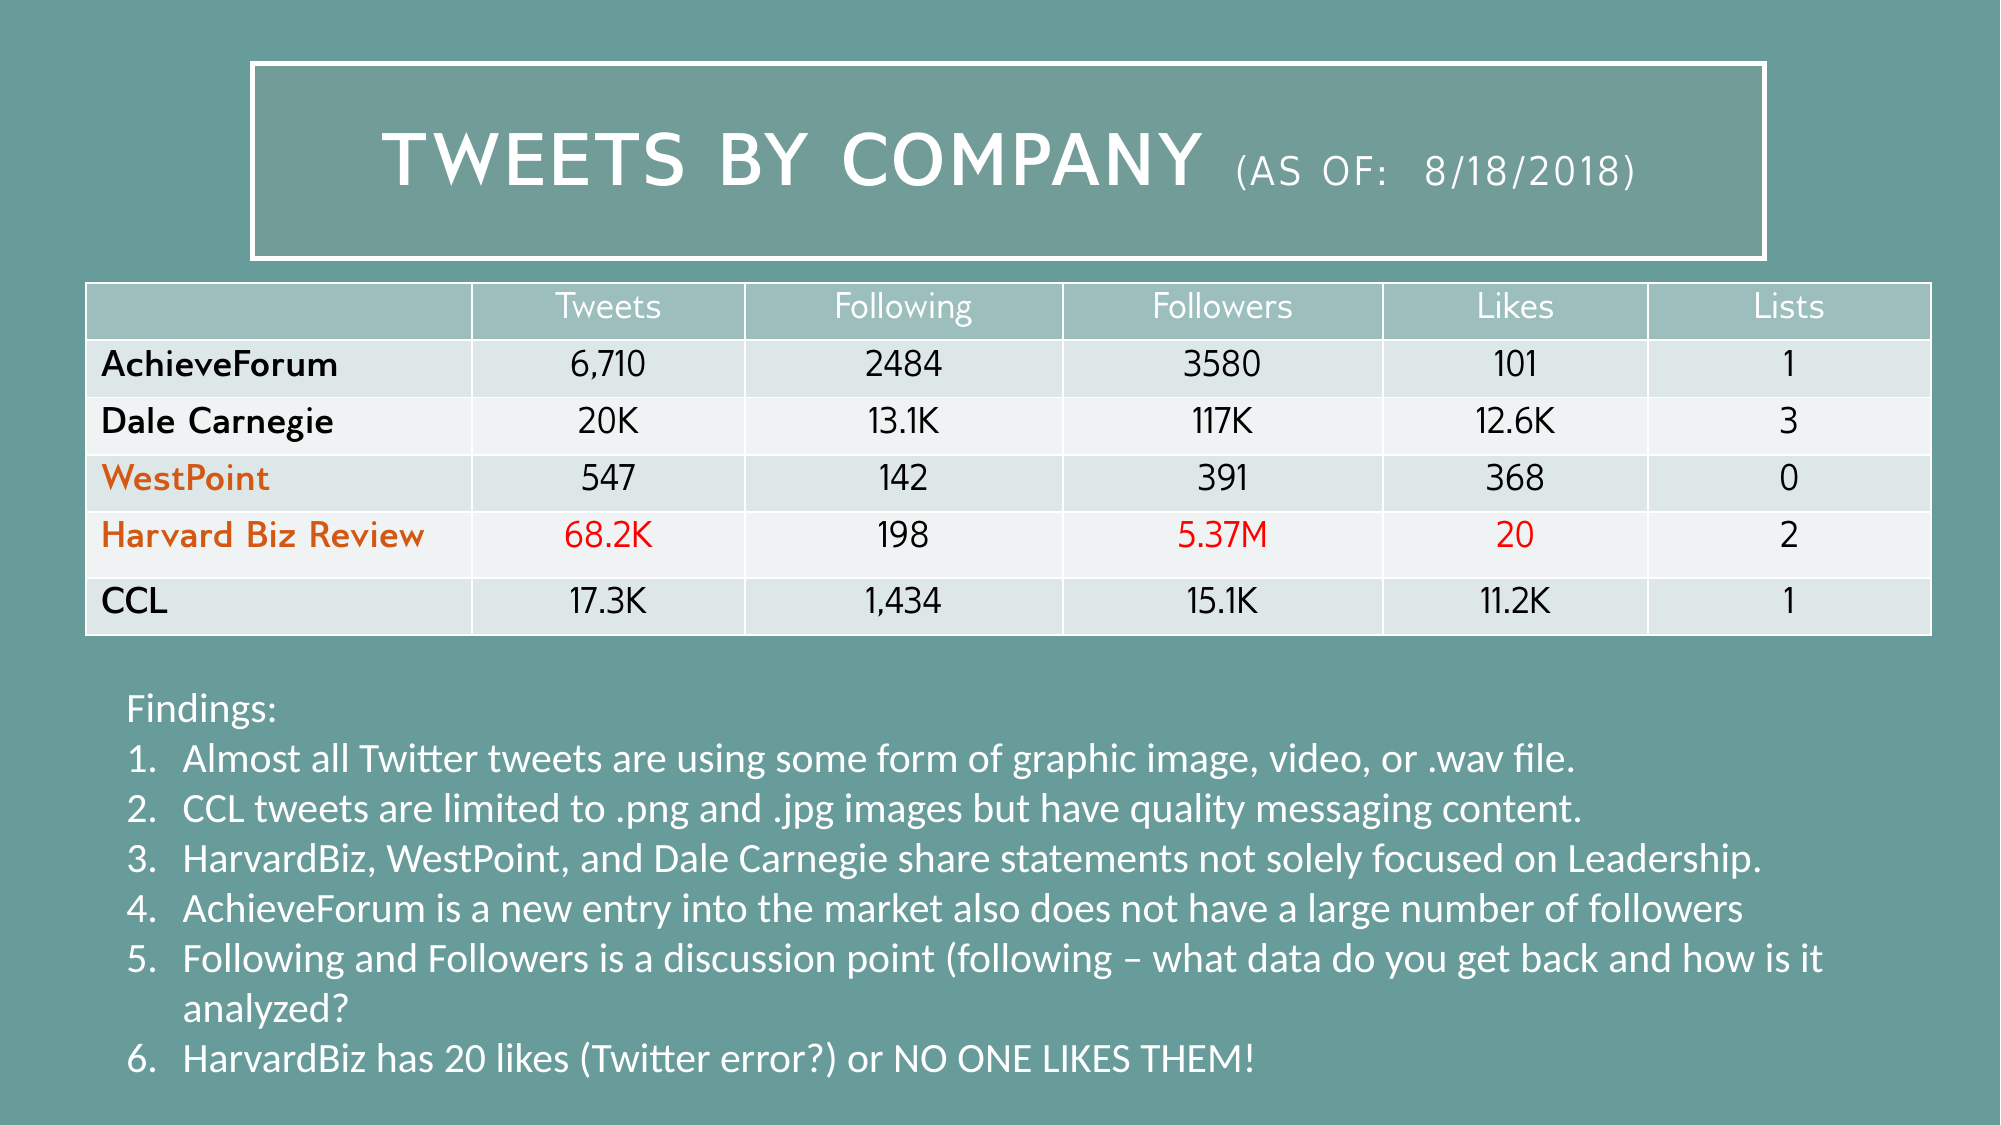

# Tweets by Company (as of:  8/18/2018)
|  | Tweets | Following | Followers | Likes | Lists |
| --- | --- | --- | --- | --- | --- |
| AchieveForum | 6,710 | 2484 | 3580 | 101 | 1 |
| Dale Carnegie | 20K | 13.1K | 117K | 12.6K | 3 |
| WestPoint | 547 | 142 | 391 | 368 | 0 |
| Harvard Biz Review | 68.2K | 198 | 5.37M | 20 | 2 |
| CCL | 17.3K | 1,434 | 15.1K | 11.2K | 1 |
Findings:
Almost all Twitter tweets are using some form of graphic image, video, or .wav file.
CCL tweets are limited to .png and .jpg images but have quality messaging content.
HarvardBiz, WestPoint, and Dale Carnegie share statements not solely focused on Leadership.
AchieveForum is a new entry into the market also does not have a large number of followers
Following and Followers is a discussion point (following – what data do you get back and how is it analyzed?
HarvardBiz has 20 likes (Twitter error?) or NO ONE LIKES THEM!